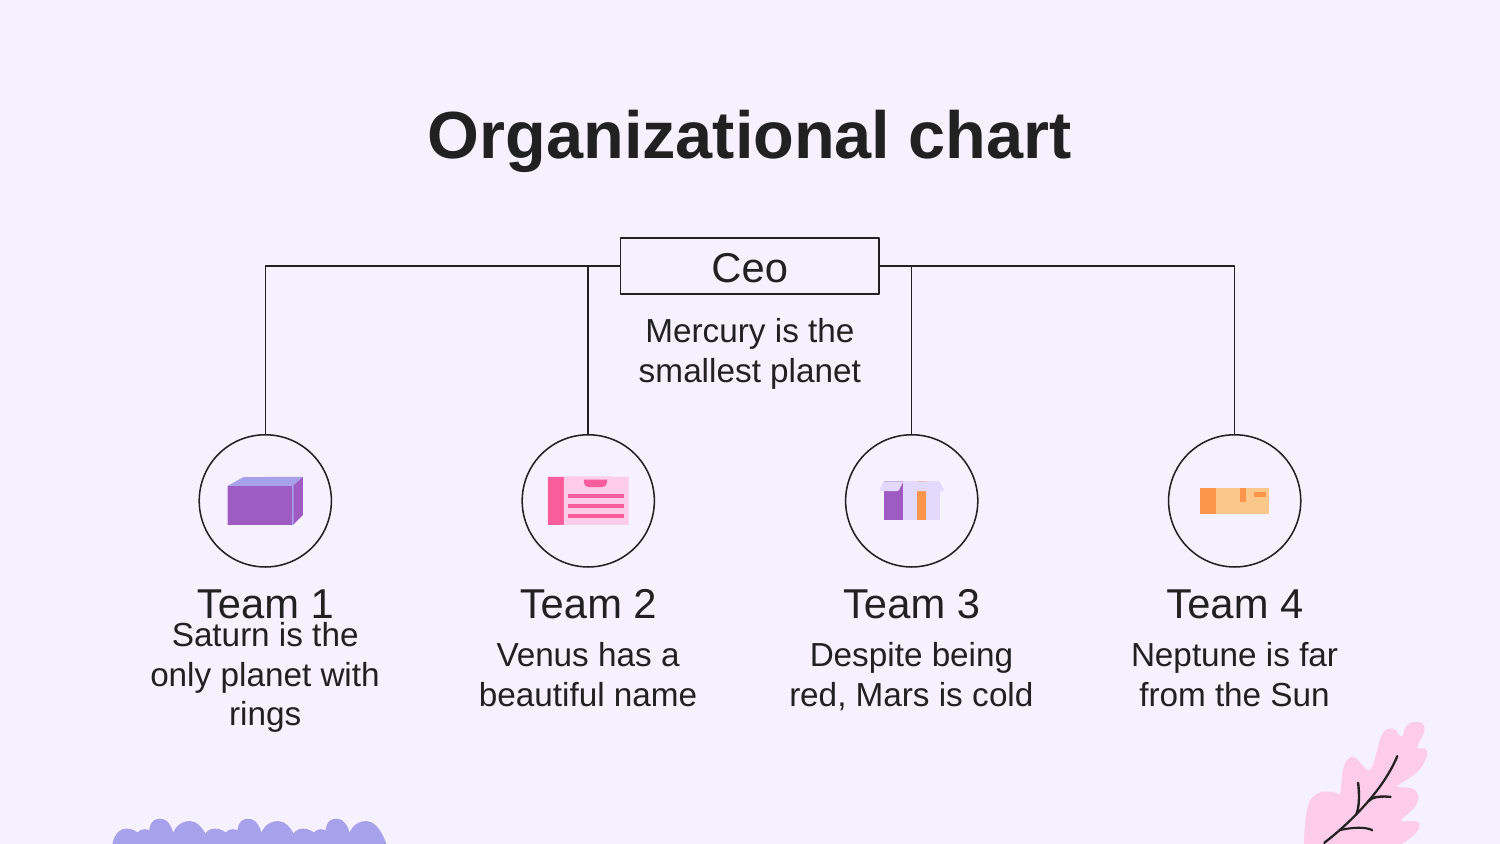

# Organizational chart
Ceo
Mercury is the smallest planet

Team 1
Team 2
Team 3
Team 4
Saturn is the only planet with rings
Venus has a beautiful name
Despite being red, Mars is cold
Neptune is far from the Sun